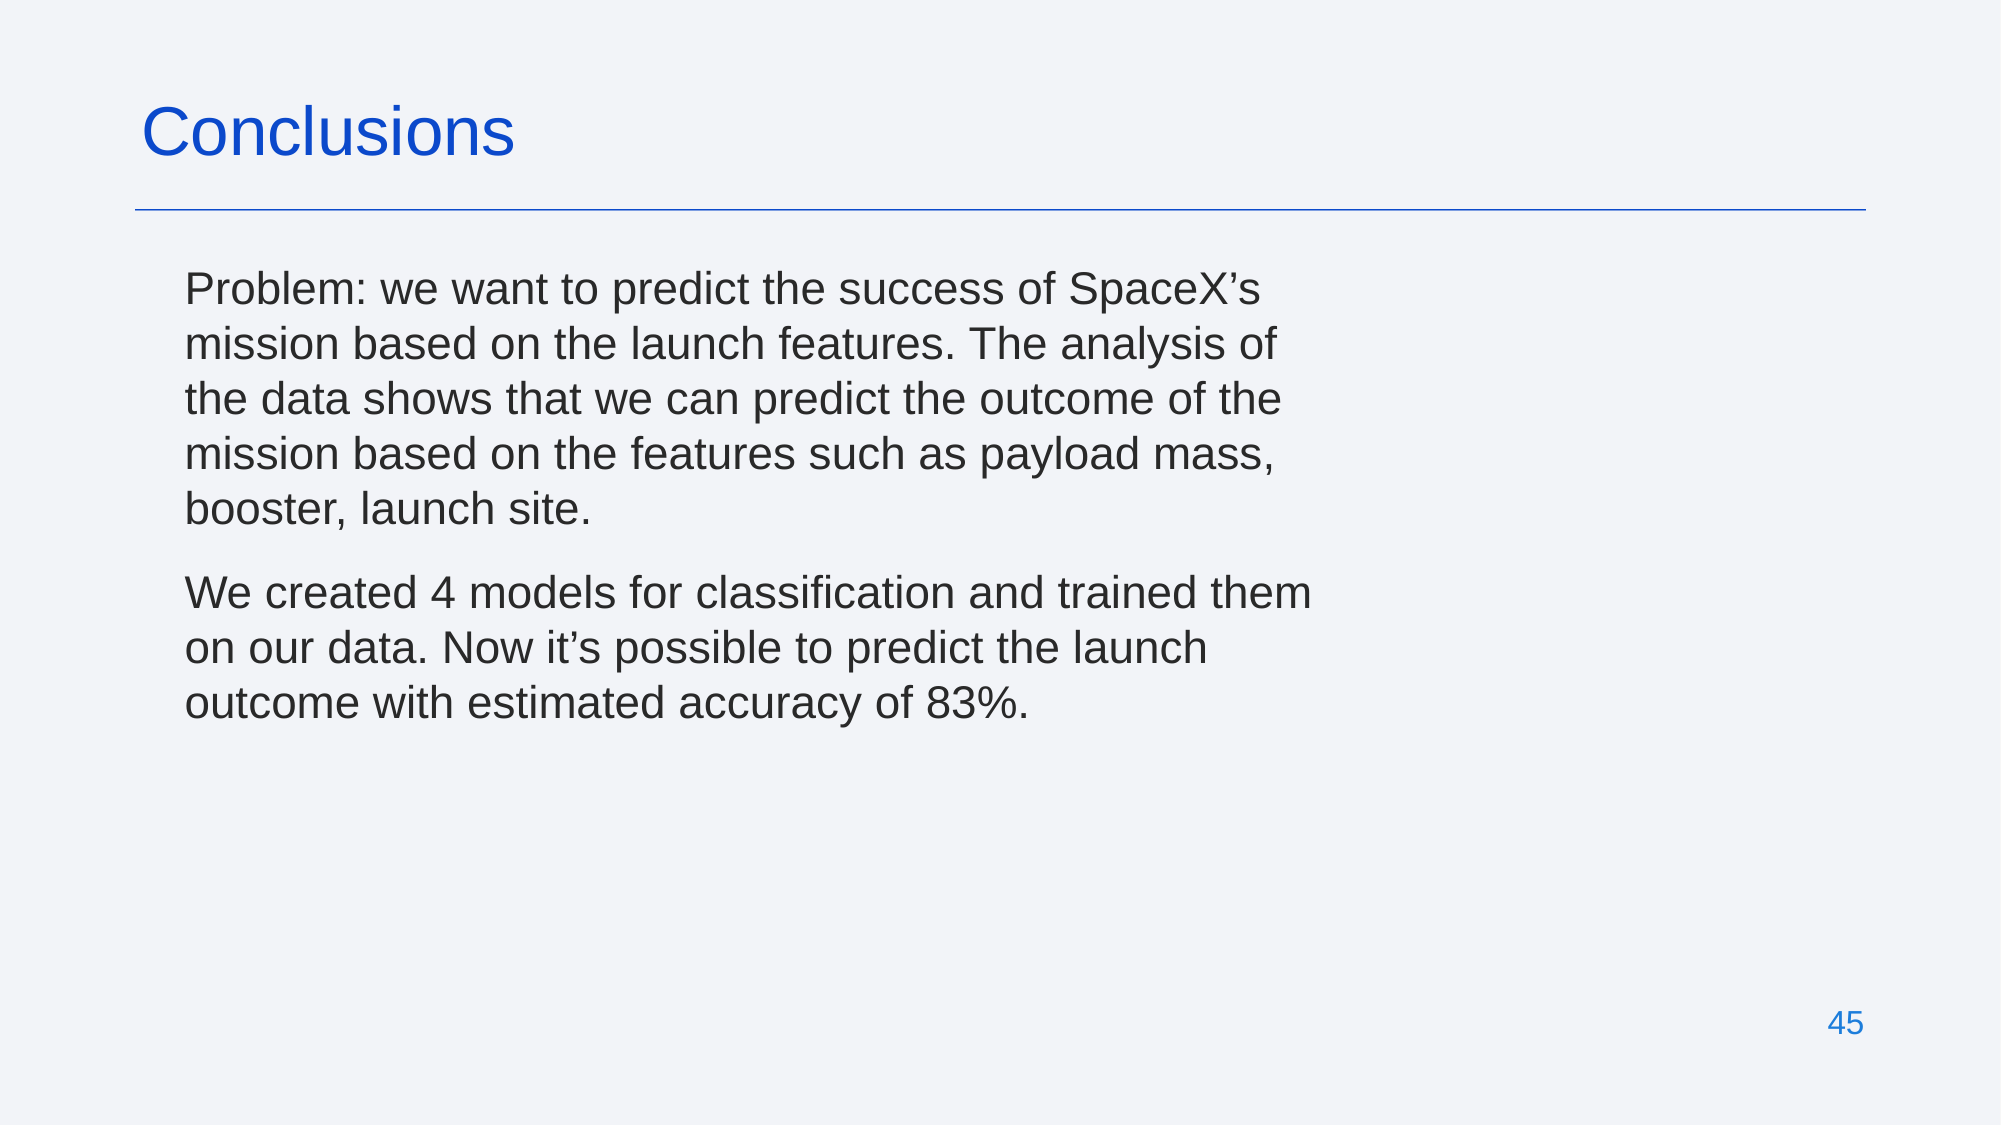

Conclusions
Problem: we want to predict the success of SpaceX’s mission based on the launch features. The analysis of the data shows that we can predict the outcome of the mission based on the features such as payload mass, booster, launch site.
We created 4 models for classification and trained them on our data. Now it’s possible to predict the launch outcome with estimated accuracy of 83%.

45